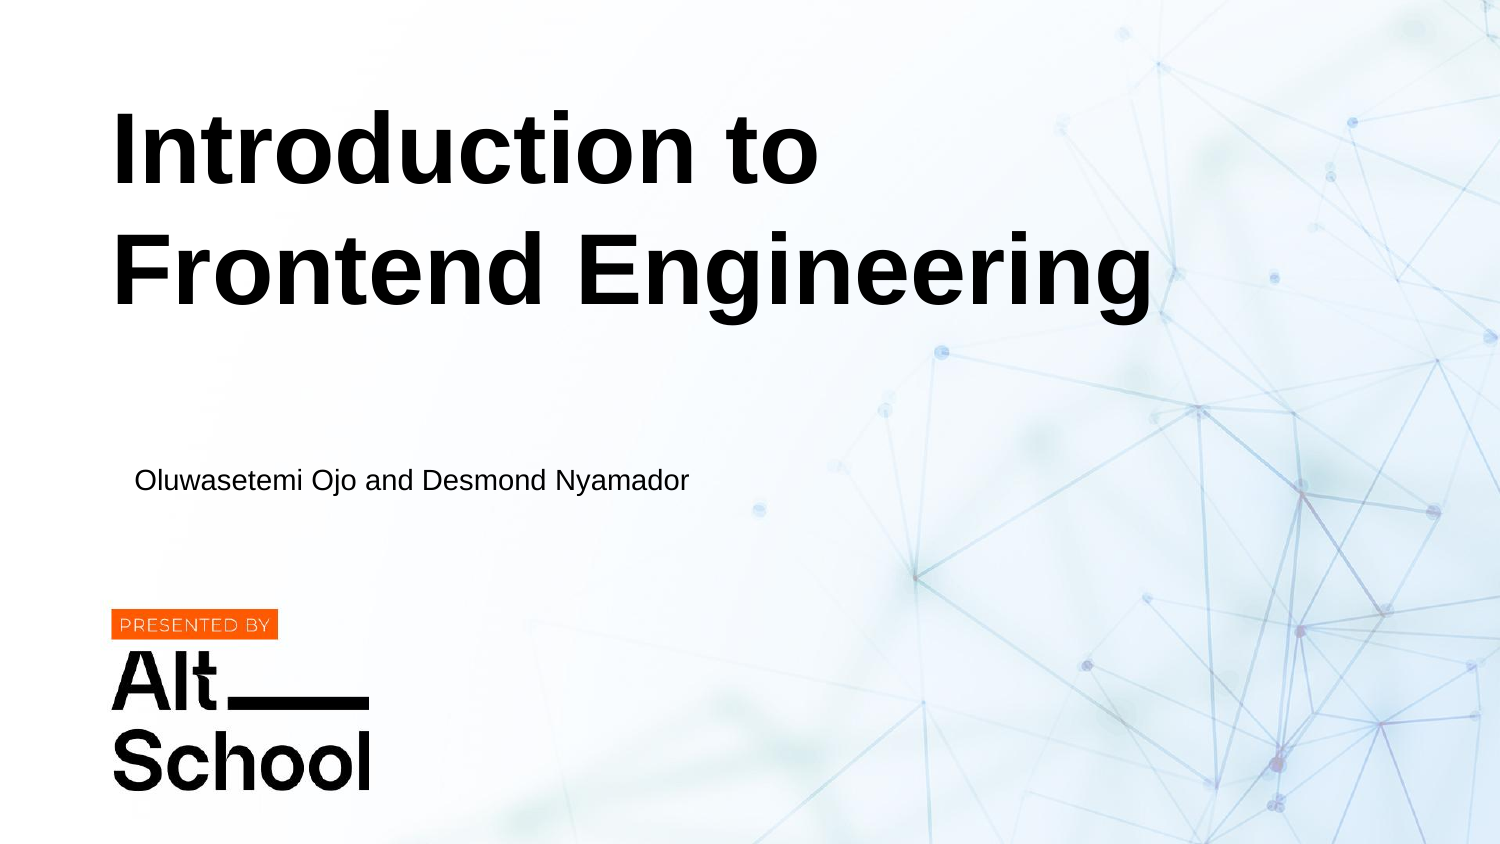

# Introduction to Frontend Engineering
Oluwasetemi Ojo and Desmond Nyamador